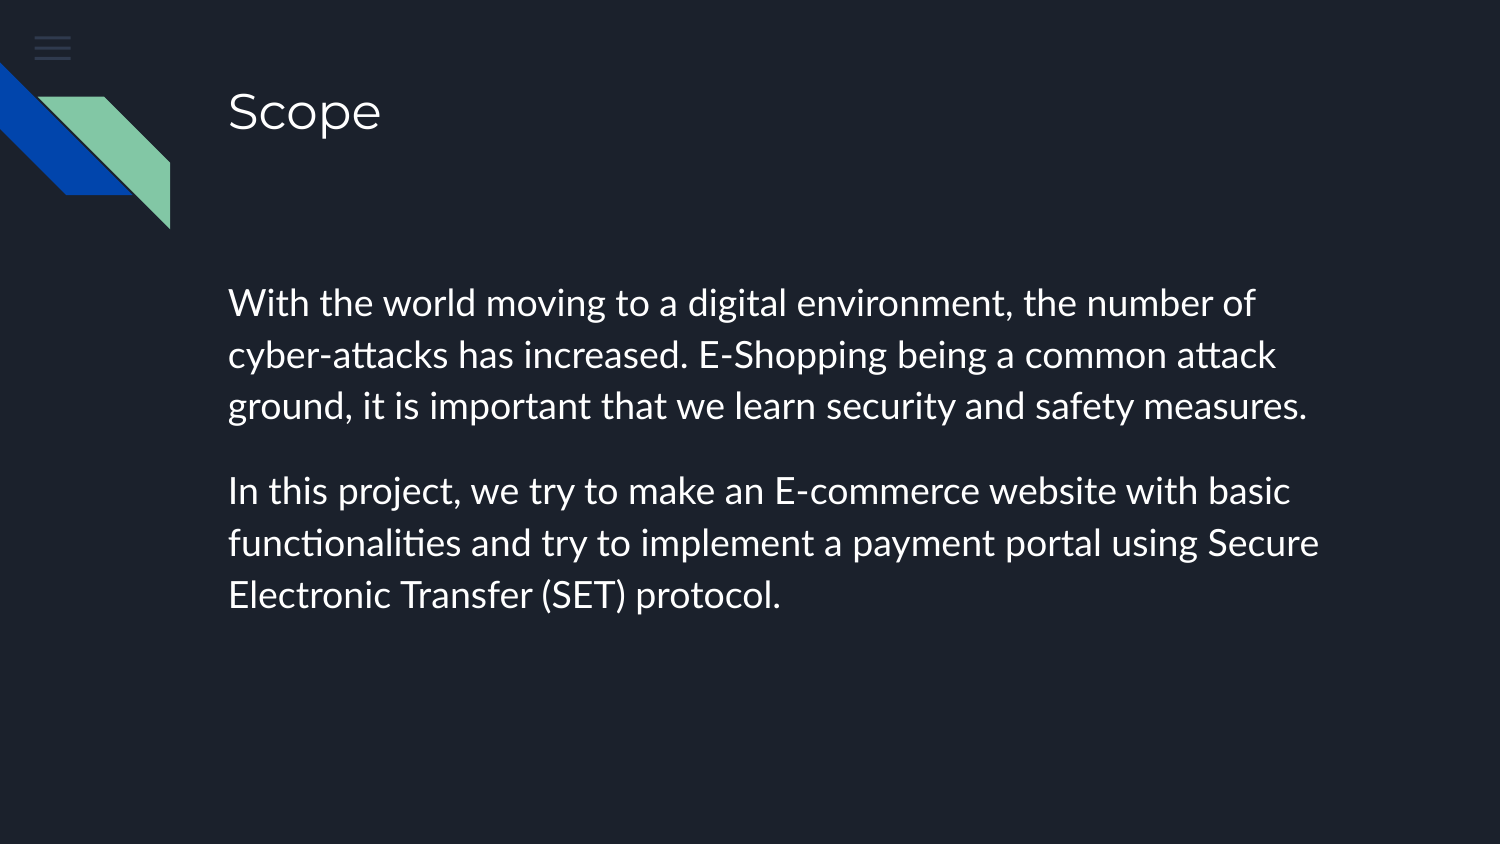

# Scope
With the world moving to a digital environment, the number of cyber-attacks has increased. E-Shopping being a common attack ground, it is important that we learn security and safety measures.
In this project, we try to make an E-commerce website with basic functionalities and try to implement a payment portal using Secure Electronic Transfer (SET) protocol.